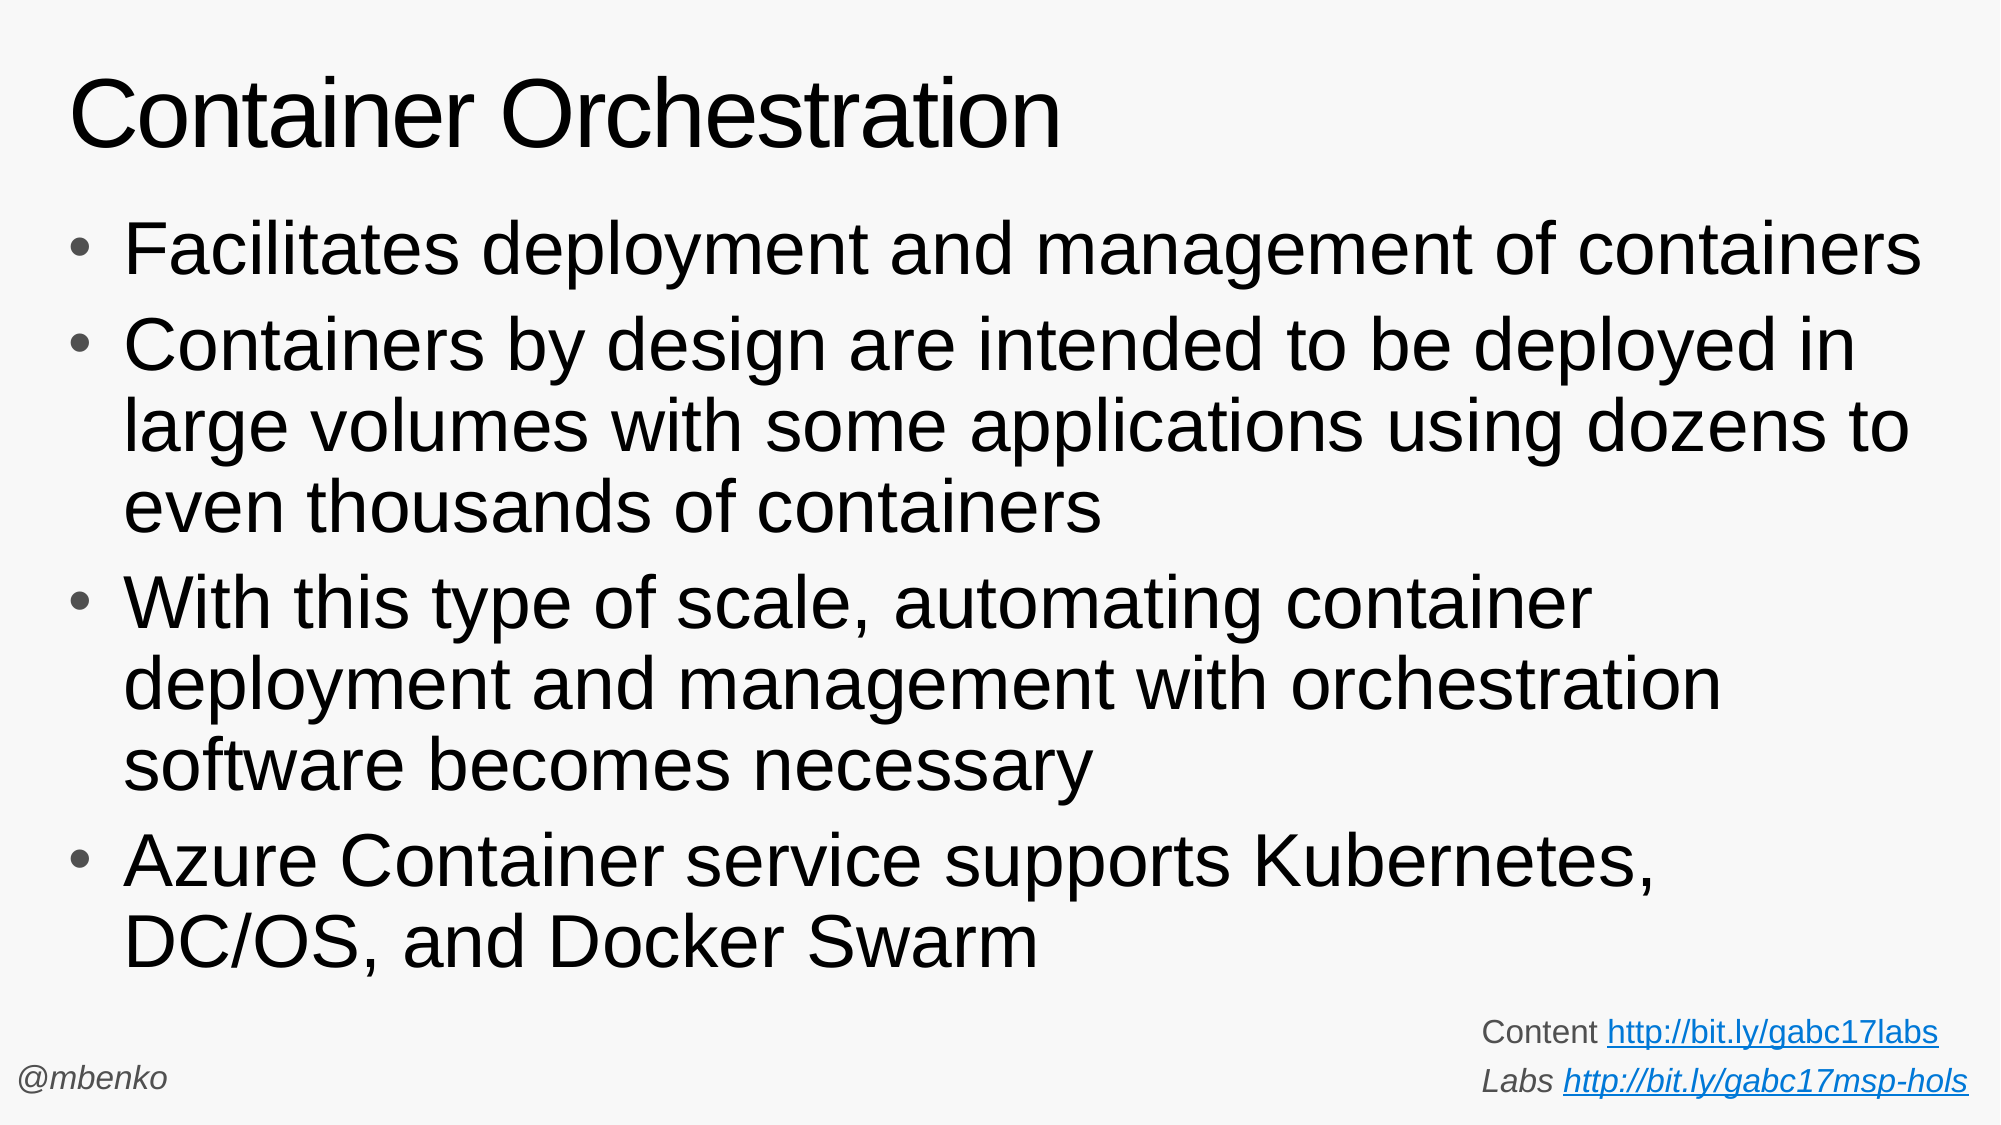

# Container Orchestration
Facilitates deployment and management of containers
Containers by design are intended to be deployed in large volumes with some applications using dozens to even thousands of containers
With this type of scale, automating container deployment and management with orchestration software becomes necessary
Azure Container service supports Kubernetes, DC/OS, and Docker Swarm